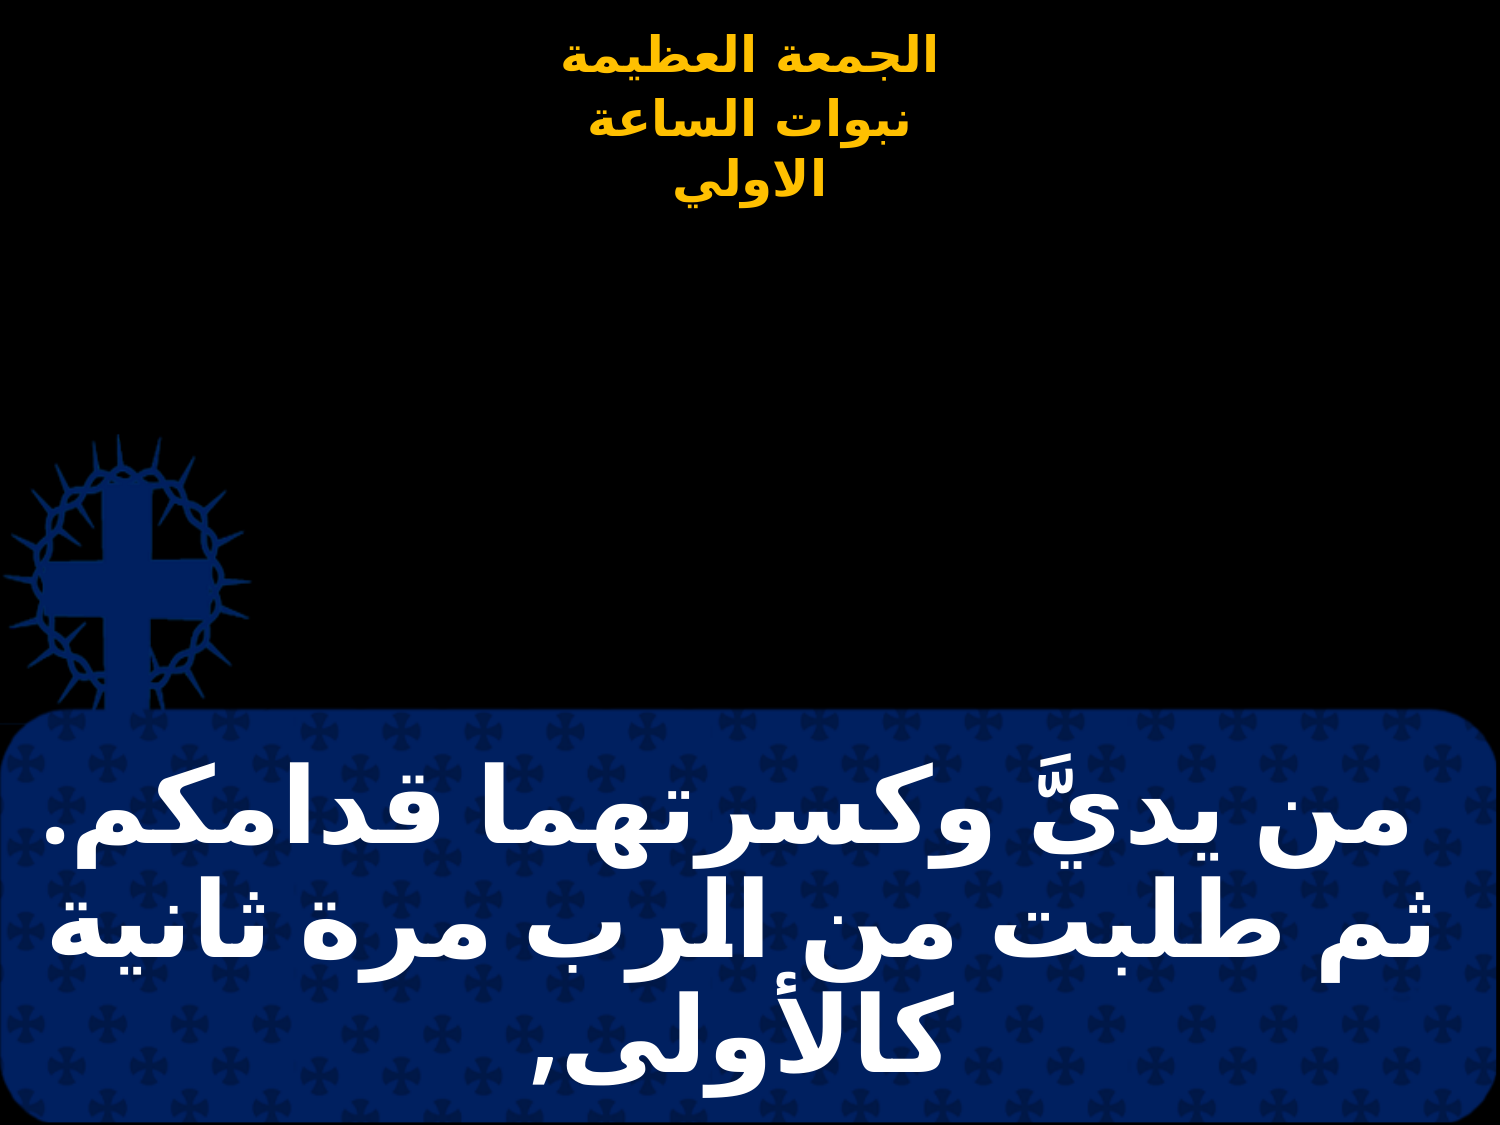

# من يديَّ وكسرتهما قدامكم. ثم طلبت من الرب مرة ثانية كالأولى,